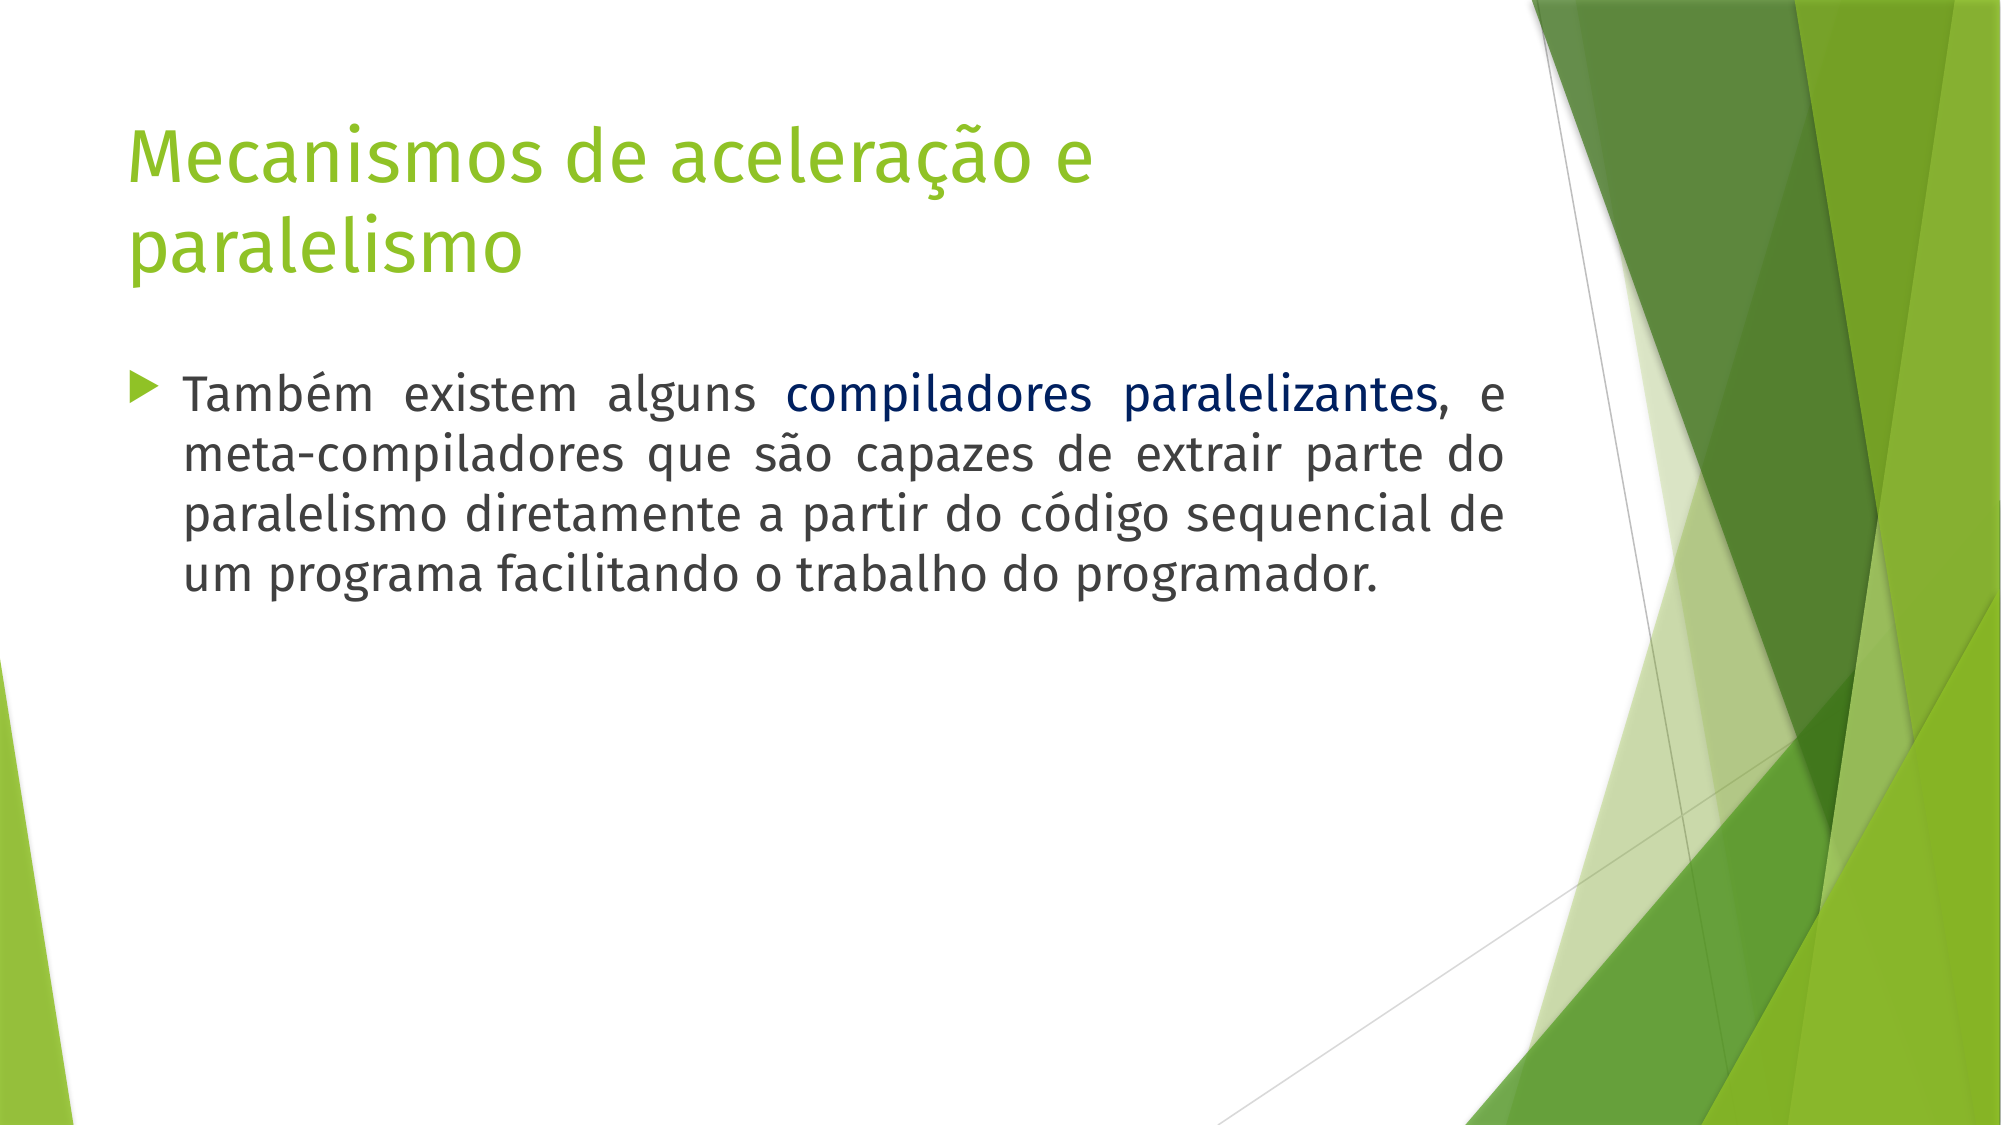

# Mecanismos de aceleração e paralelismo
Também existem alguns compiladores paralelizantes, e meta-compiladores que são capazes de extrair parte do paralelismo diretamente a partir do código sequencial de um programa facilitando o trabalho do programador.